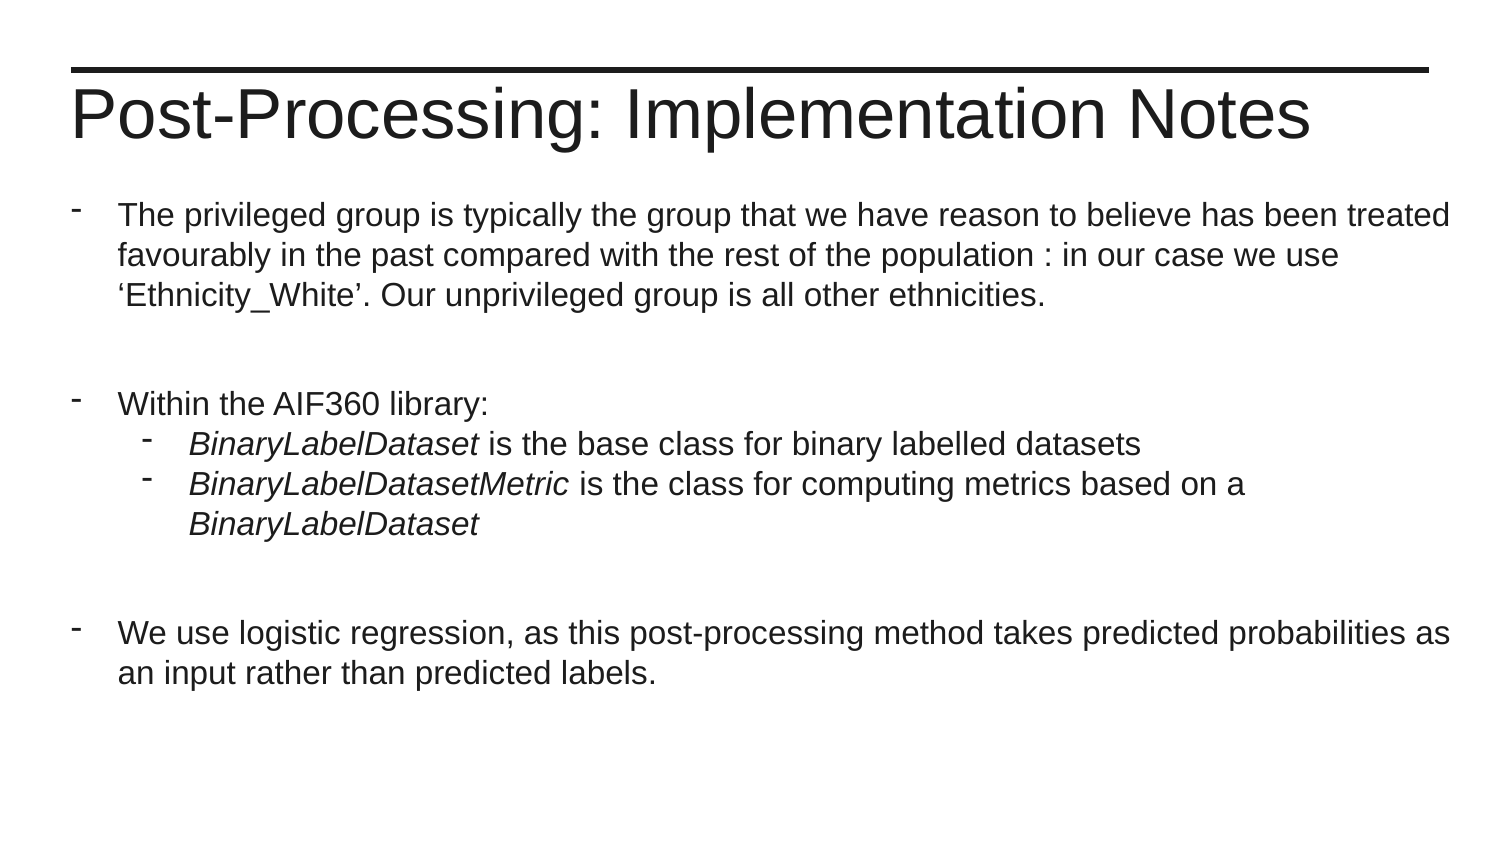

Post-Processing: Implementation Notes
The privileged group is typically the group that we have reason to believe has been treated favourably in the past compared with the rest of the population : in our case we use ‘Ethnicity_White’. Our unprivileged group is all other ethnicities.

Within the AIF360 library:
BinaryLabelDataset is the base class for binary labelled datasets
BinaryLabelDatasetMetric is the class for computing metrics based on a BinaryLabelDataset

We use logistic regression, as this post-processing method takes predicted probabilities as an input rather than predicted labels.